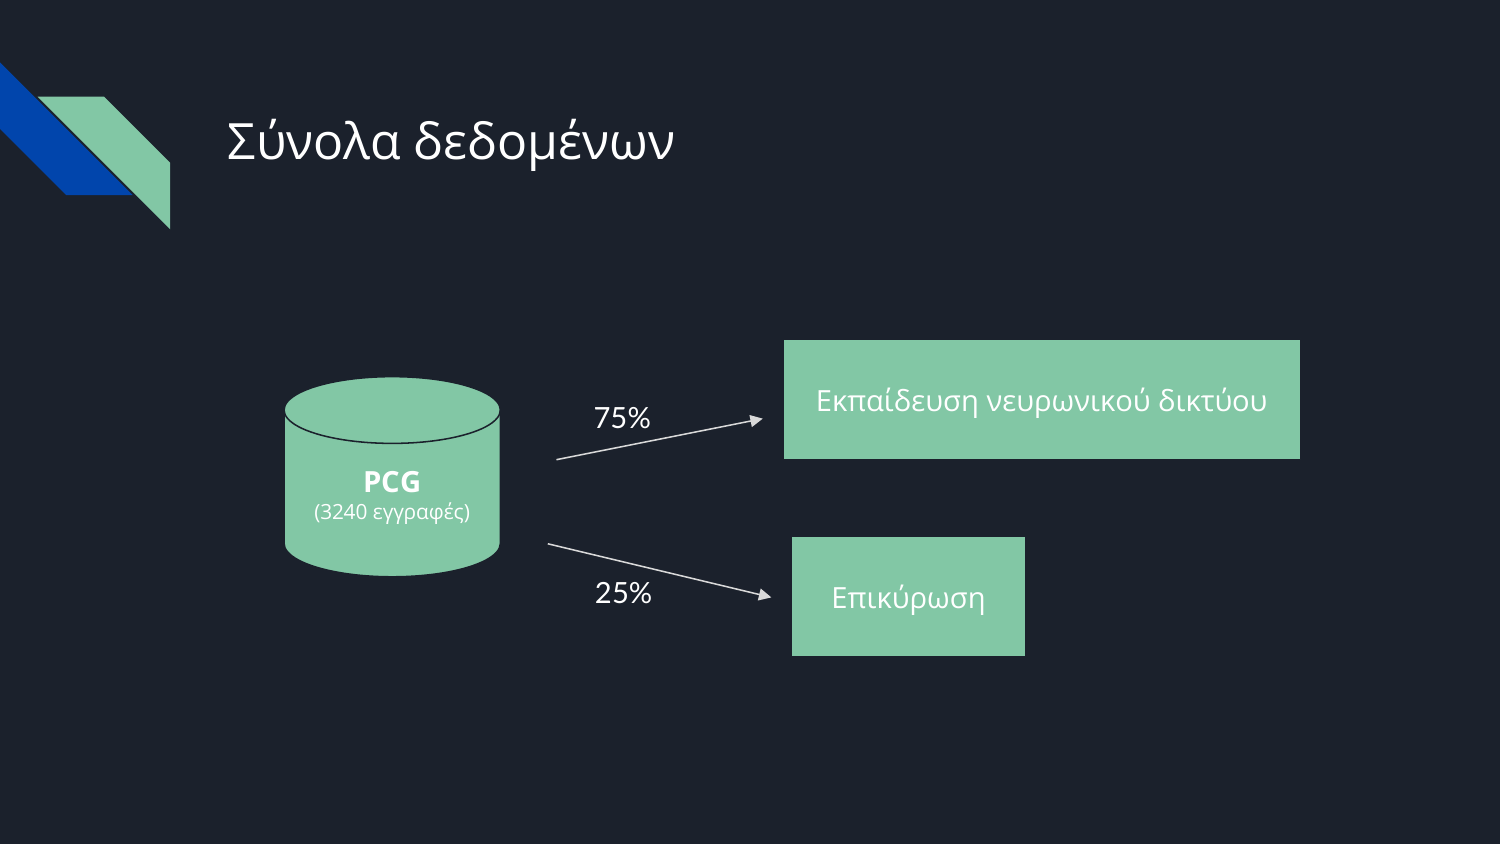

# Σύνολα δεδομένων
Εκπαίδευση νευρωνικού δικτύου
PCG
(3240 εγγραφές)
75%
Επικύρωση
25%